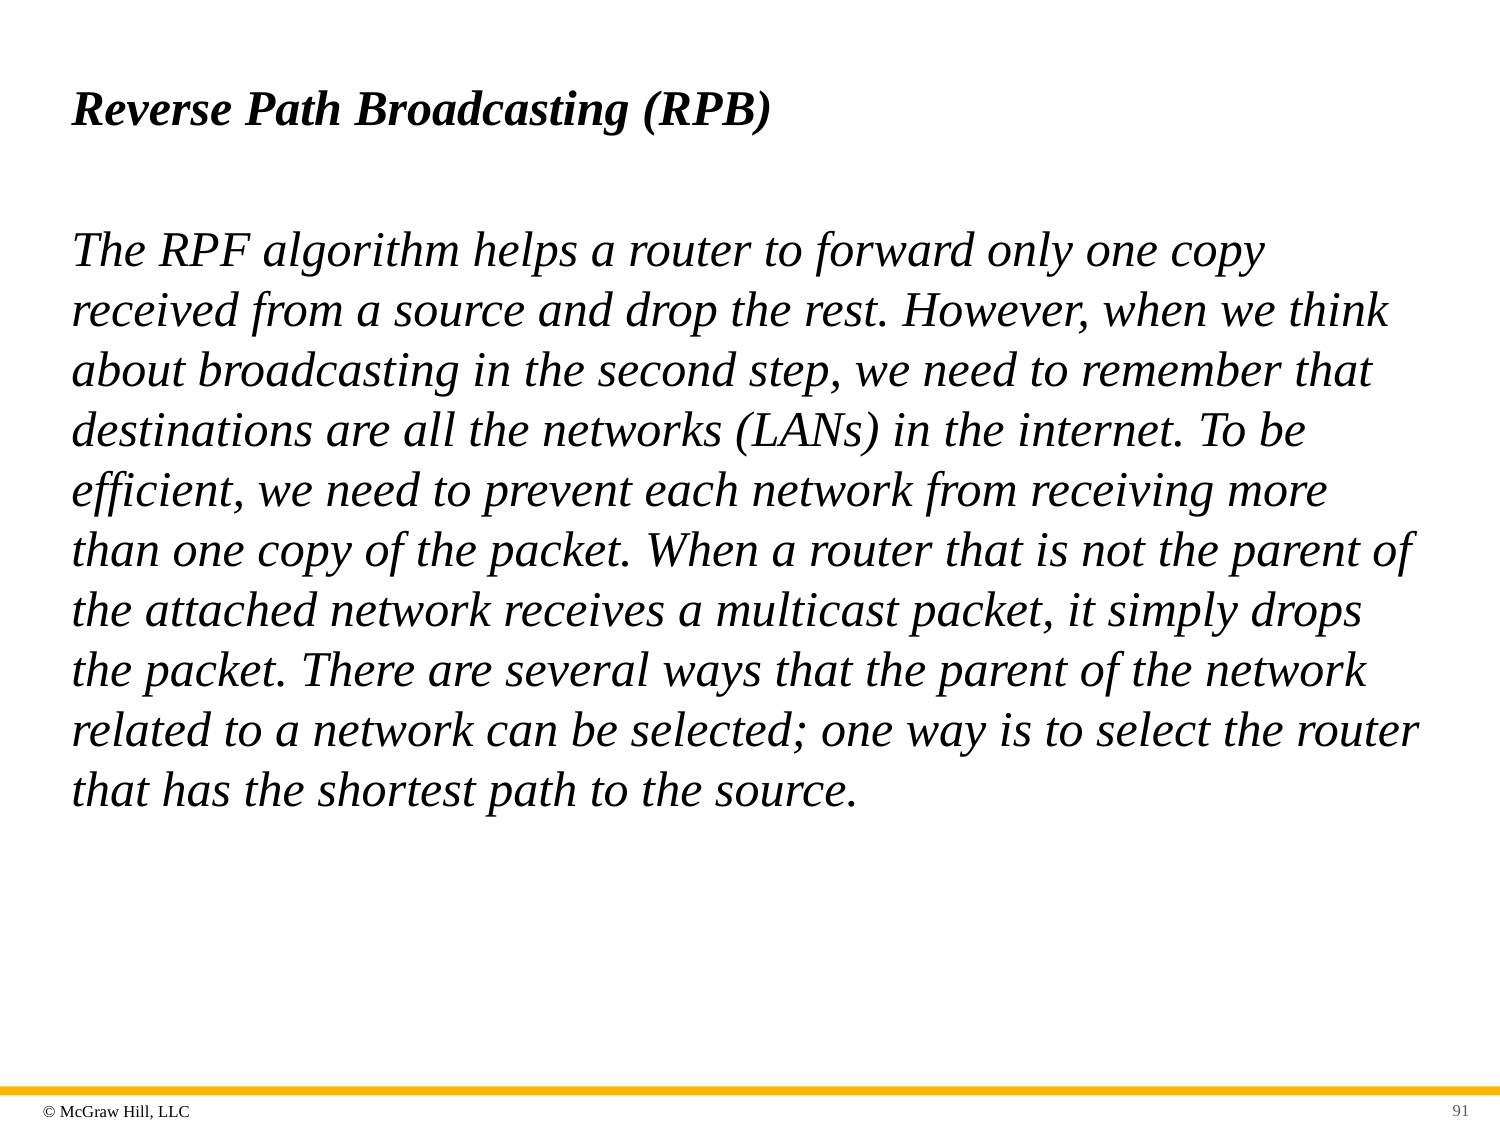

# Reverse Path Broadcasting (RPB)
The RPF algorithm helps a router to forward only one copy received from a source and drop the rest. However, when we think about broadcasting in the second step, we need to remember that destinations are all the networks (LANs) in the internet. To be efficient, we need to prevent each network from receiving more than one copy of the packet. When a router that is not the parent of the attached network receives a multicast packet, it simply drops the packet. There are several ways that the parent of the network related to a network can be selected; one way is to select the router that has the shortest path to the source.
91